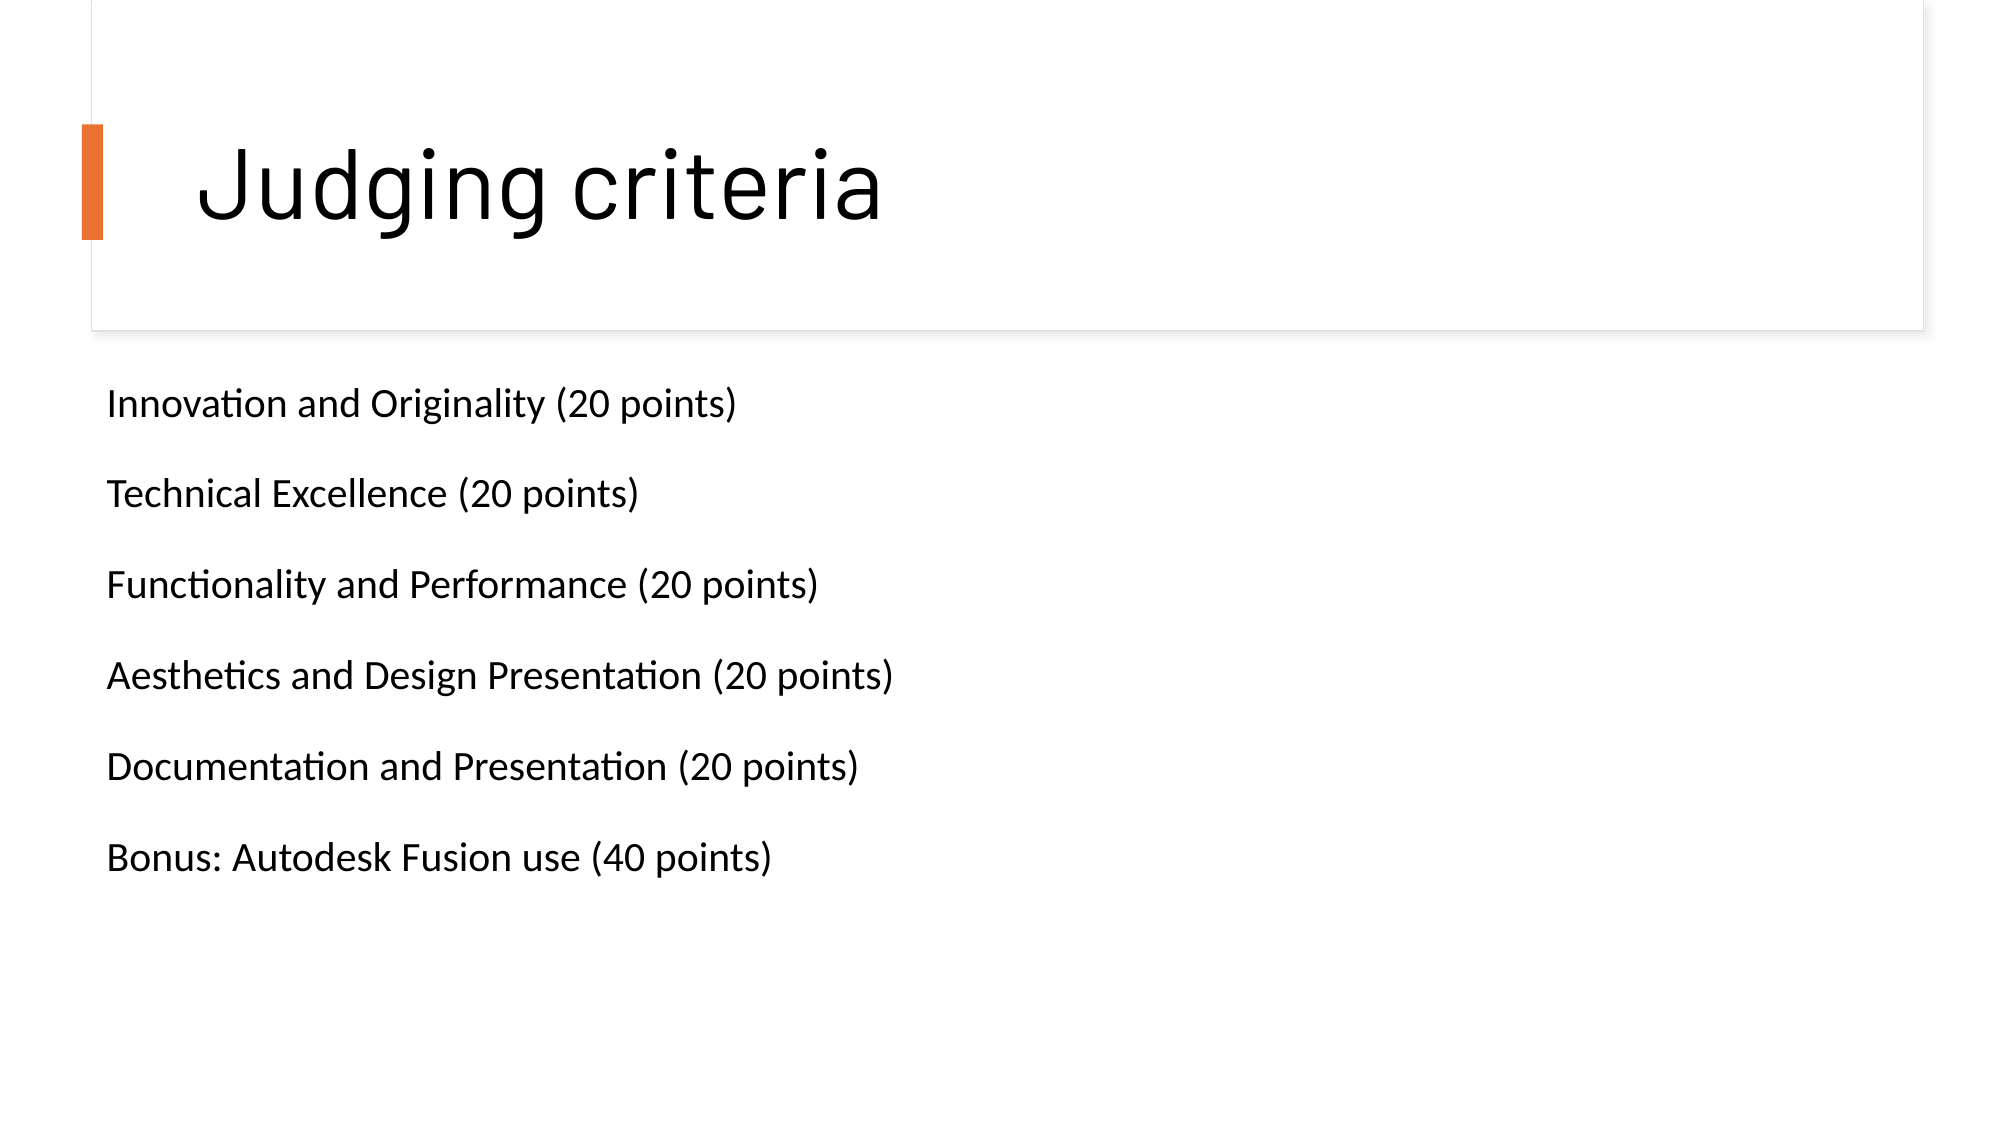

# Judging criteria

Innovation and Originality (20 points)
Technical Excellence (20 points)
Functionality and Performance (20 points)
Aesthetics and Design Presentation (20 points)
Documentation and Presentation (20 points)
Bonus: Autodesk Fusion use (40 points)